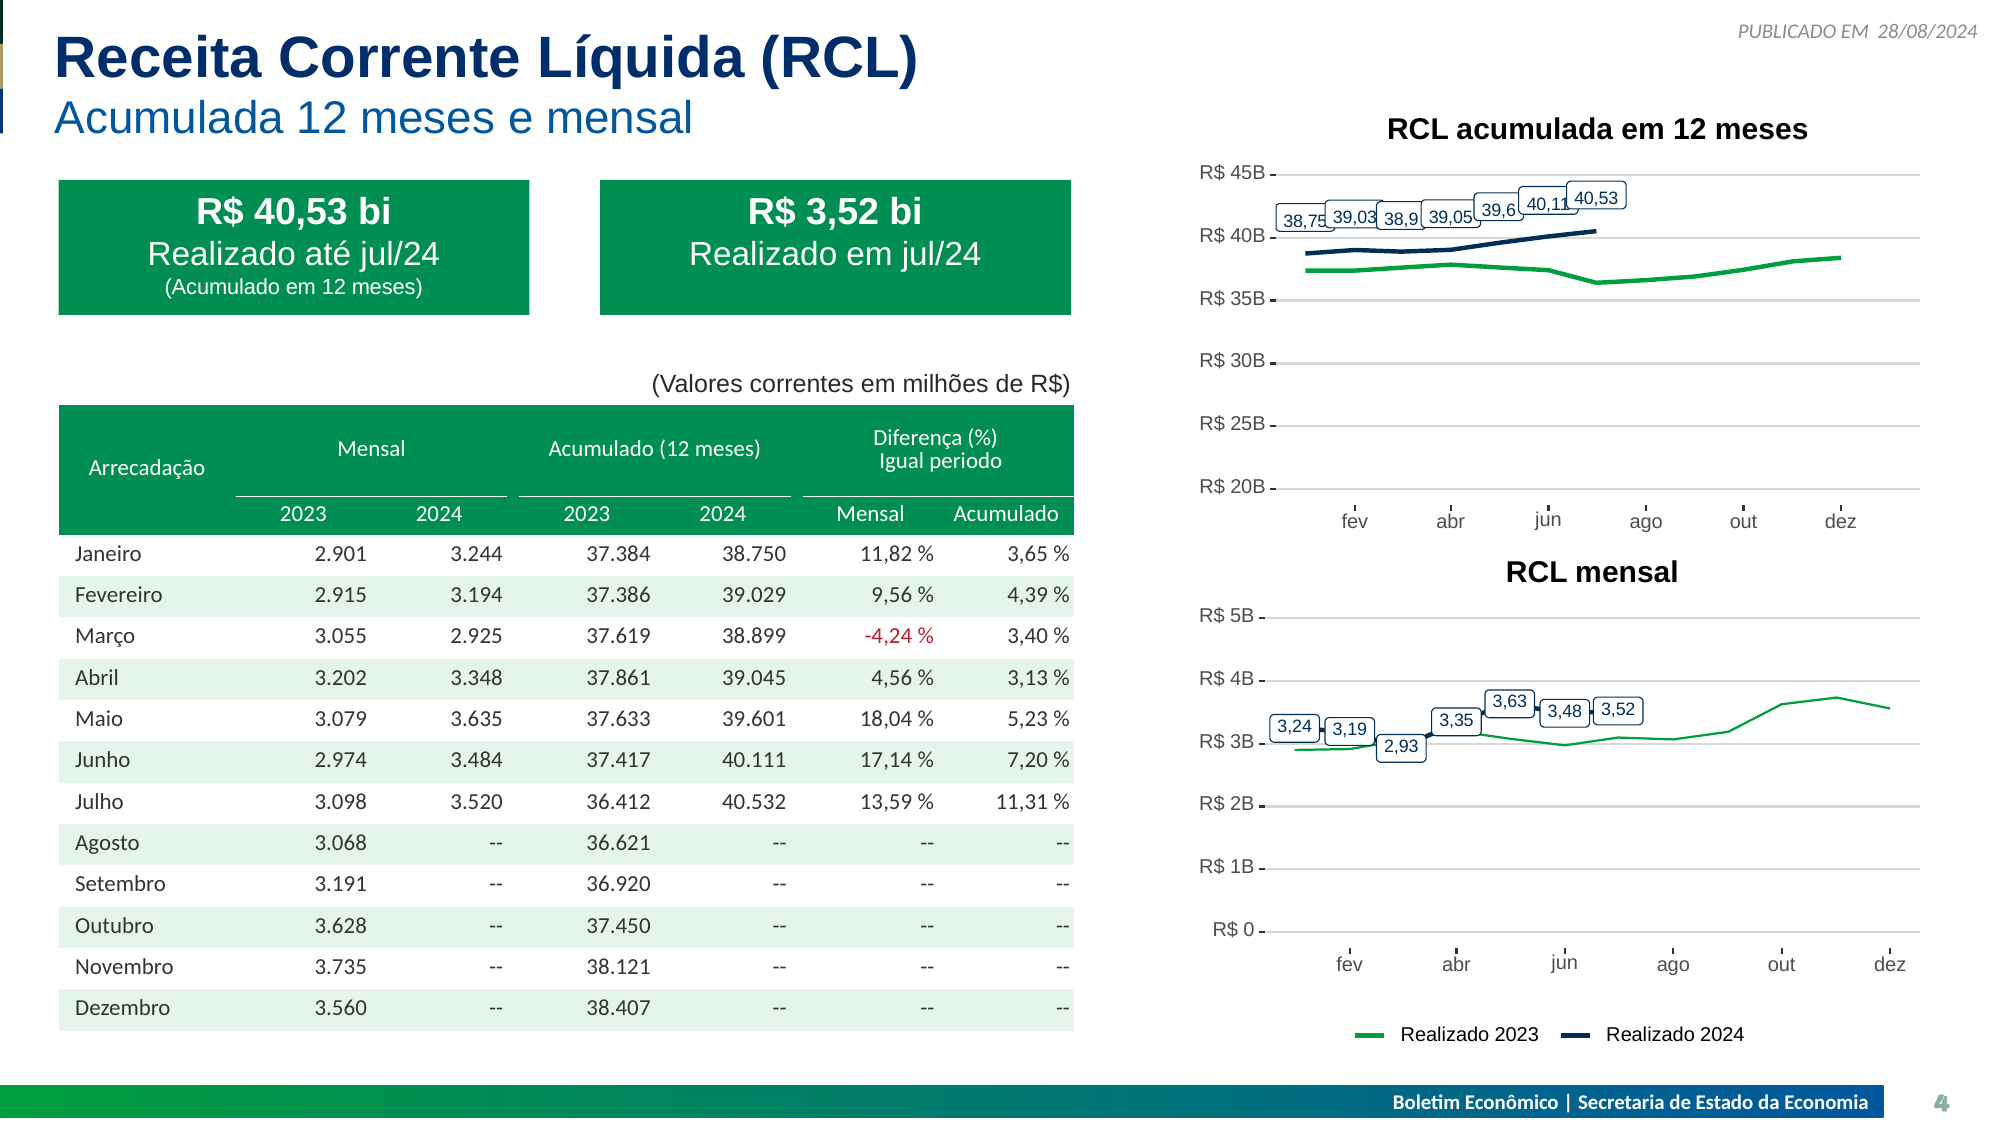

28/08/2024
# Receita Corrente Líquida (RCL)
Acumulada 12 meses e mensal
RCL acumulada em 12 meses

R$ 45B

40,53

40,11

39,6

39,05
39,03
38,9
38,75
R$ 40B

R$ 35B

R$ 30B

R$ 25B

R$ 20B

jun
ago
fev
abr
dez
out
RCL mensal

R$ 5B

R$ 4B

3,63

3,52

3,48

3,35

3,24
3,19
R$ 3B

2,93

R$ 2B

R$ 1B

R$ 0

jun
ago
fev
abr
dez
out

Realizado 2023
Realizado 2024

R$ 40,53 bi
Realizado até jul/24
(Acumulado em 12 meses)
R$ 3,52 bi
Realizado em jul/24
(Valores correntes em milhões de R$)
| Arrecadação | Mensal | Mensal |  | Acumulado (12 meses) | Acumulado (12 meses) |  | Diferença (%) Igual periodo | Diferença (%) Igual periodo |
| --- | --- | --- | --- | --- | --- | --- | --- | --- |
| Arrecadação | 2023 | 2024 |  | 2023 | 2024 |  | Mensal | Acumulado |
| Janeiro | 2.901 | 3.244 |  | 37.384 | 38.750 |  | 11,82 % | 3,65 % |
| Fevereiro | 2.915 | 3.194 |  | 37.386 | 39.029 |  | 9,56 % | 4,39 % |
| Março | 3.055 | 2.925 |  | 37.619 | 38.899 |  | -4,24 % | 3,40 % |
| Abril | 3.202 | 3.348 |  | 37.861 | 39.045 |  | 4,56 % | 3,13 % |
| Maio | 3.079 | 3.635 |  | 37.633 | 39.601 |  | 18,04 % | 5,23 % |
| Junho | 2.974 | 3.484 |  | 37.417 | 40.111 |  | 17,14 % | 7,20 % |
| Julho | 3.098 | 3.520 |  | 36.412 | 40.532 |  | 13,59 % | 11,31 % |
| Agosto | 3.068 | -- |  | 36.621 | -- |  | -- | -- |
| Setembro | 3.191 | -- |  | 36.920 | -- |  | -- | -- |
| Outubro | 3.628 | -- |  | 37.450 | -- |  | -- | -- |
| Novembro | 3.735 | -- |  | 38.121 | -- |  | -- | -- |
| Dezembro | 3.560 | -- |  | 38.407 | -- |  | -- | -- |
Boletim Econômico | Secretaria de Estado da Economia
4